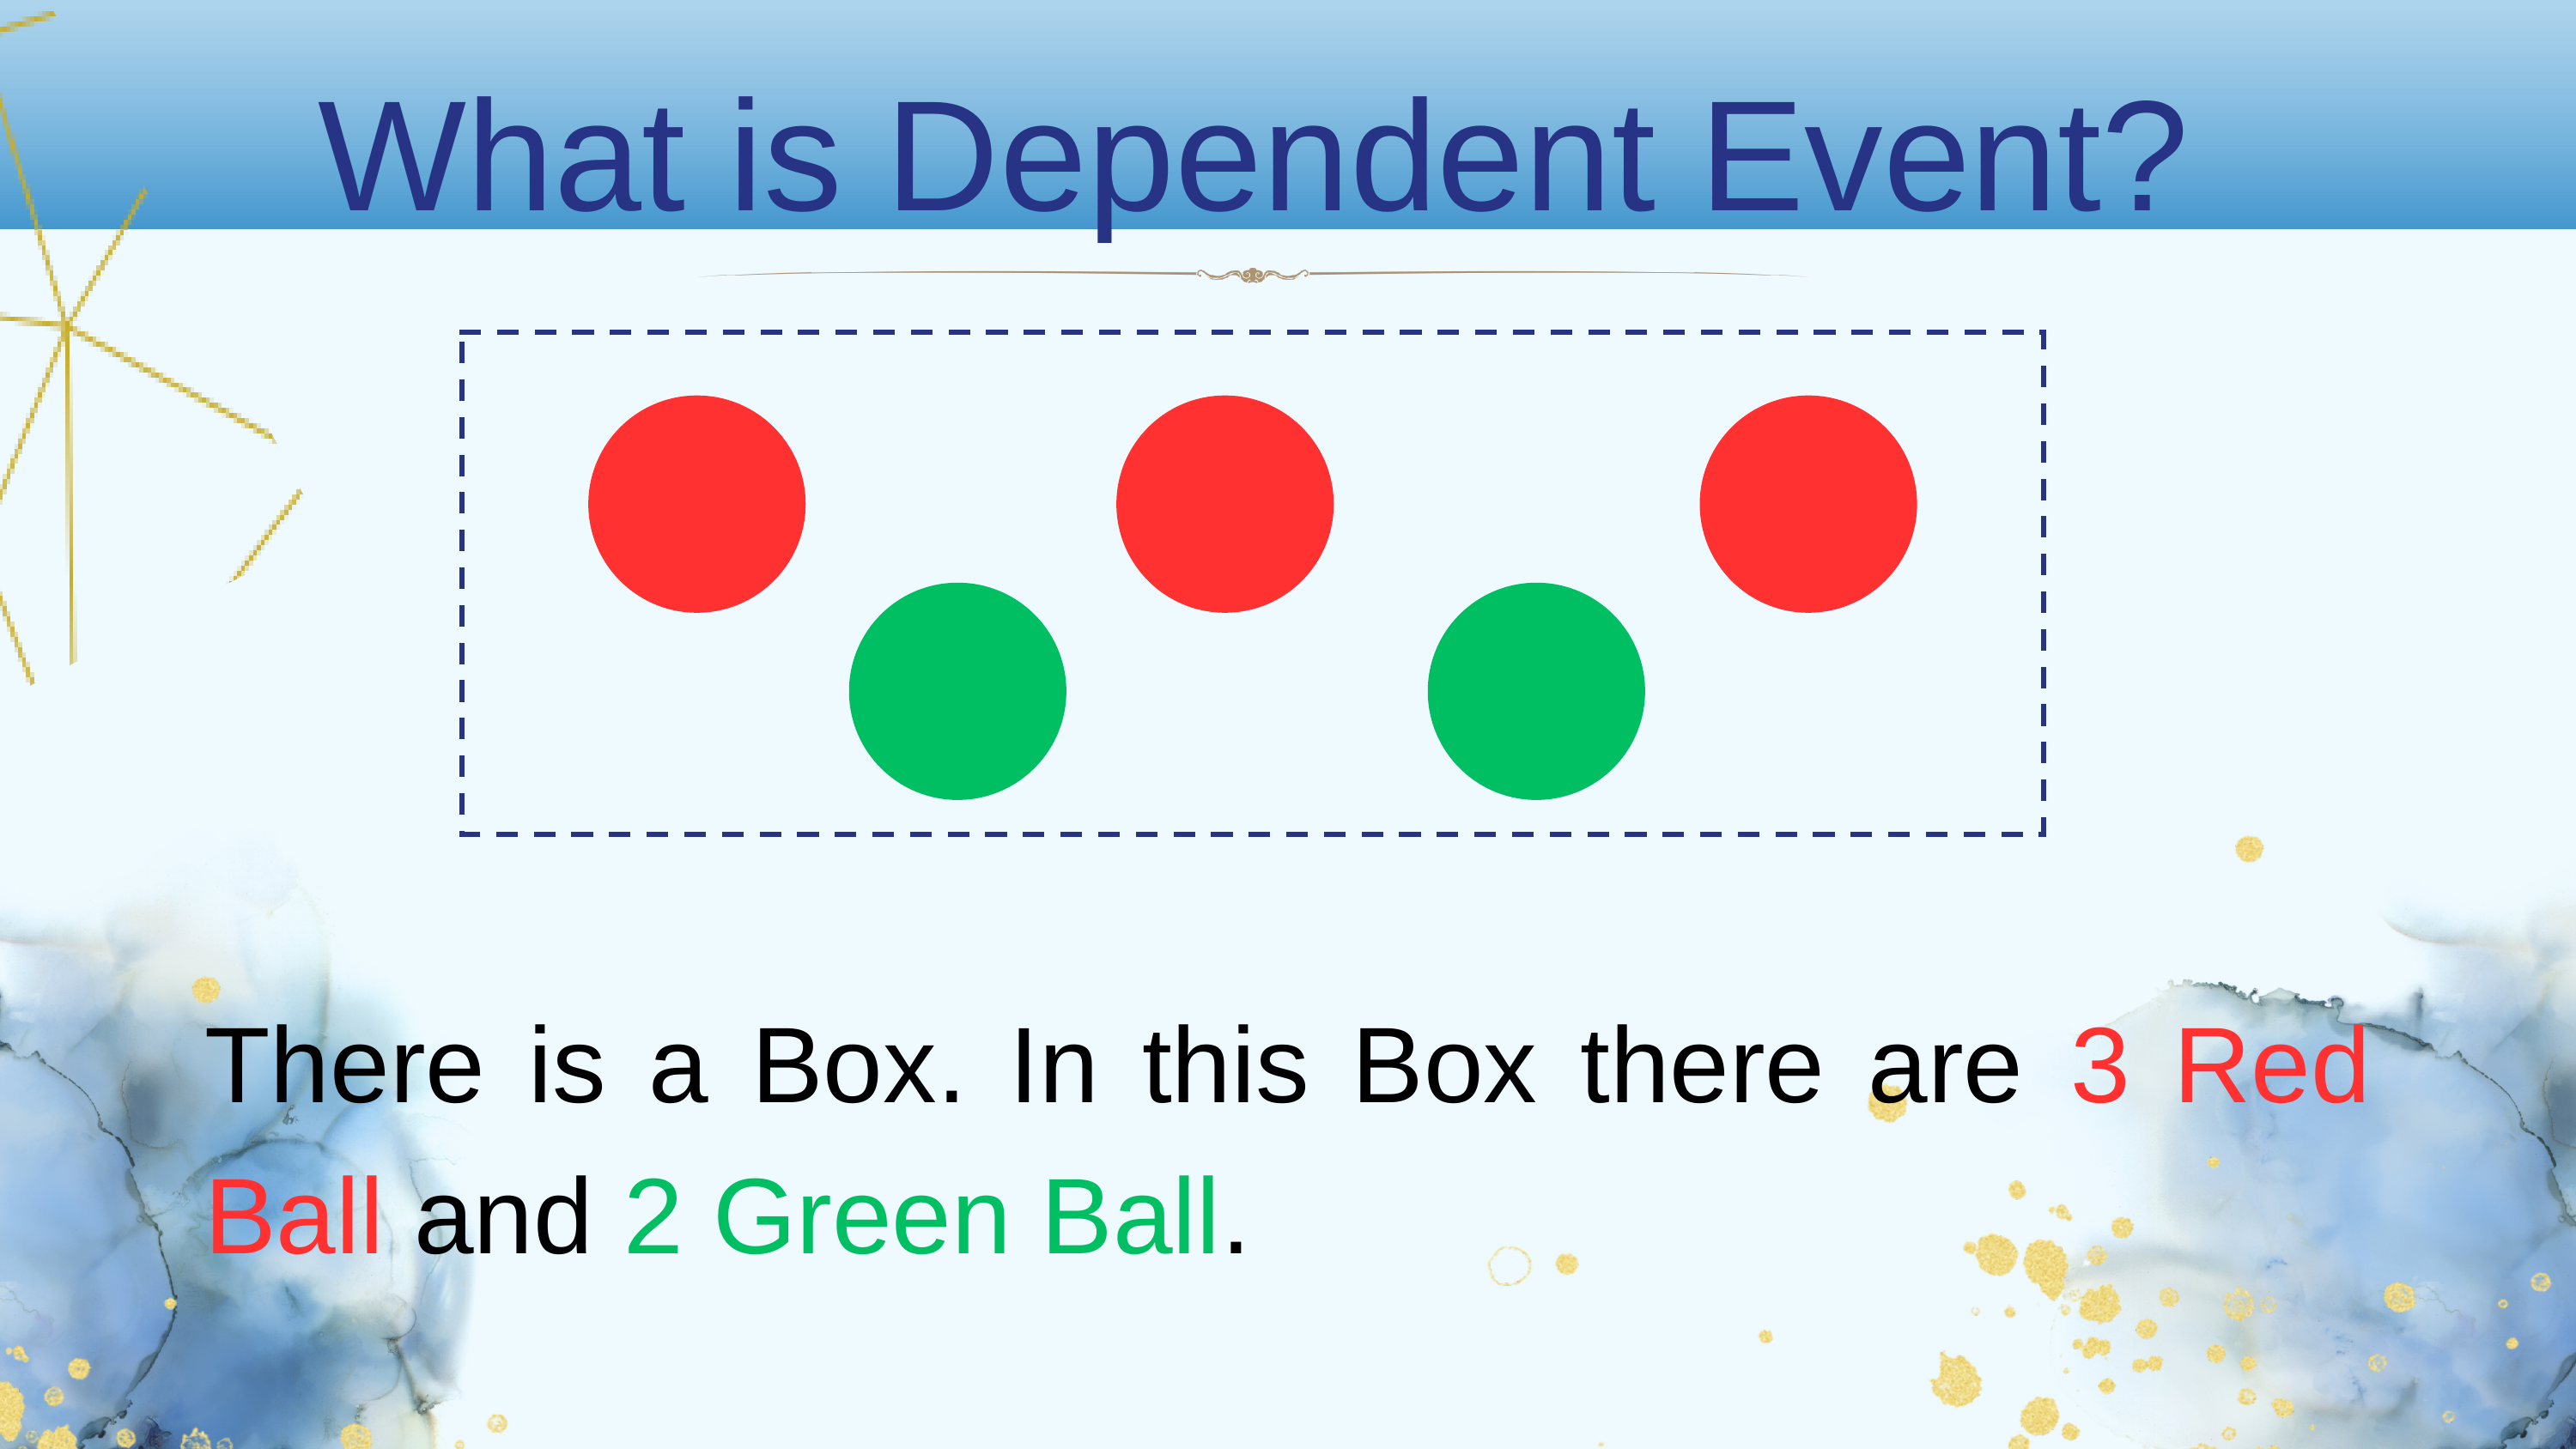

What is Dependent Event?

There is a Box. In this Box there are 3 Red Ball and 2 Green Ball.